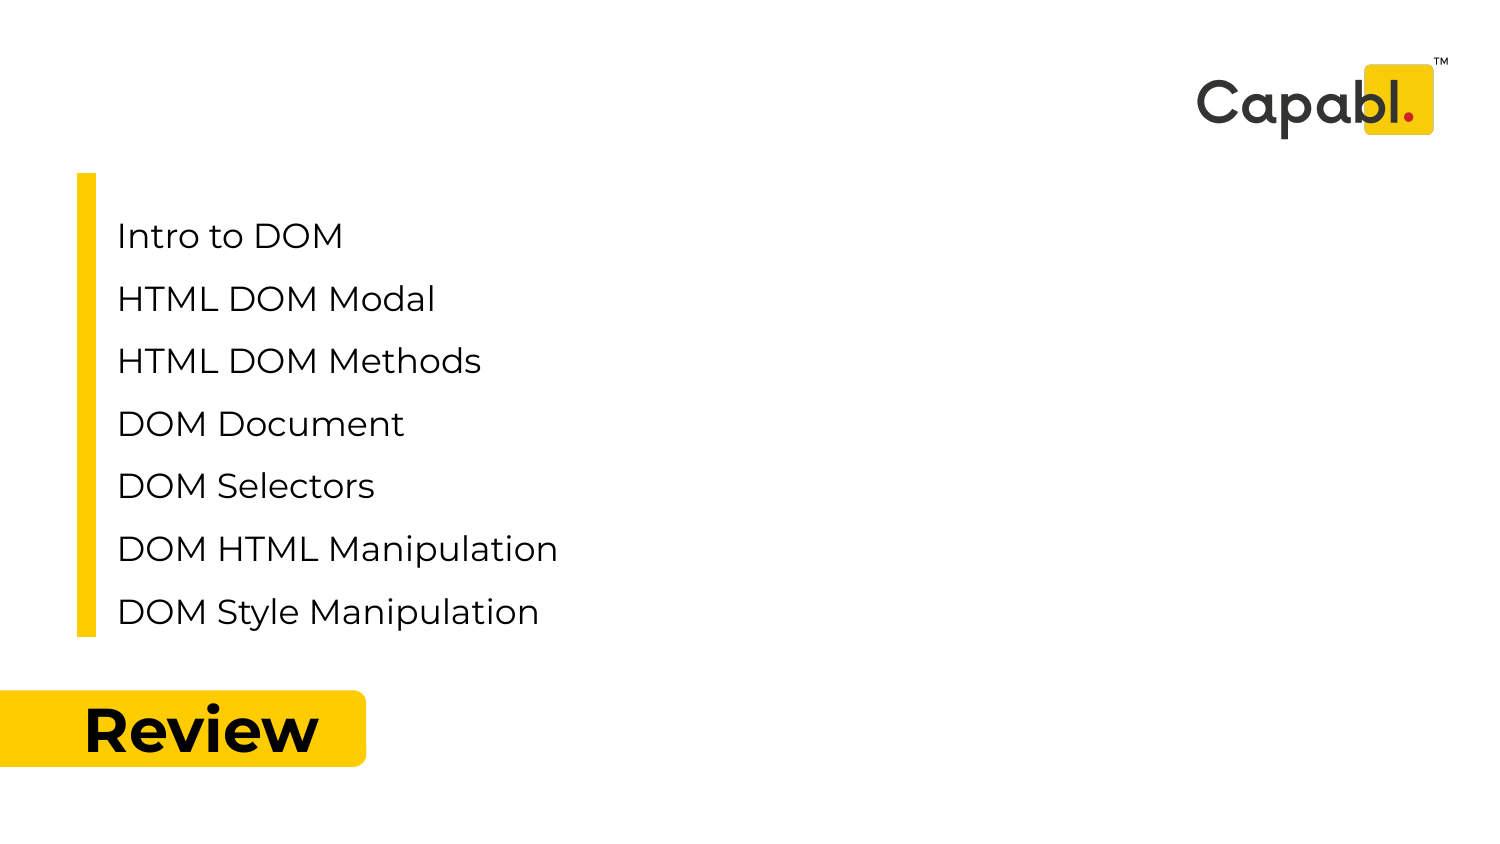

Intro to DOM
HTML DOM Modal
HTML DOM Methods
DOM Document
DOM Selectors
DOM HTML Manipulation
DOM Style Manipulation

# Review